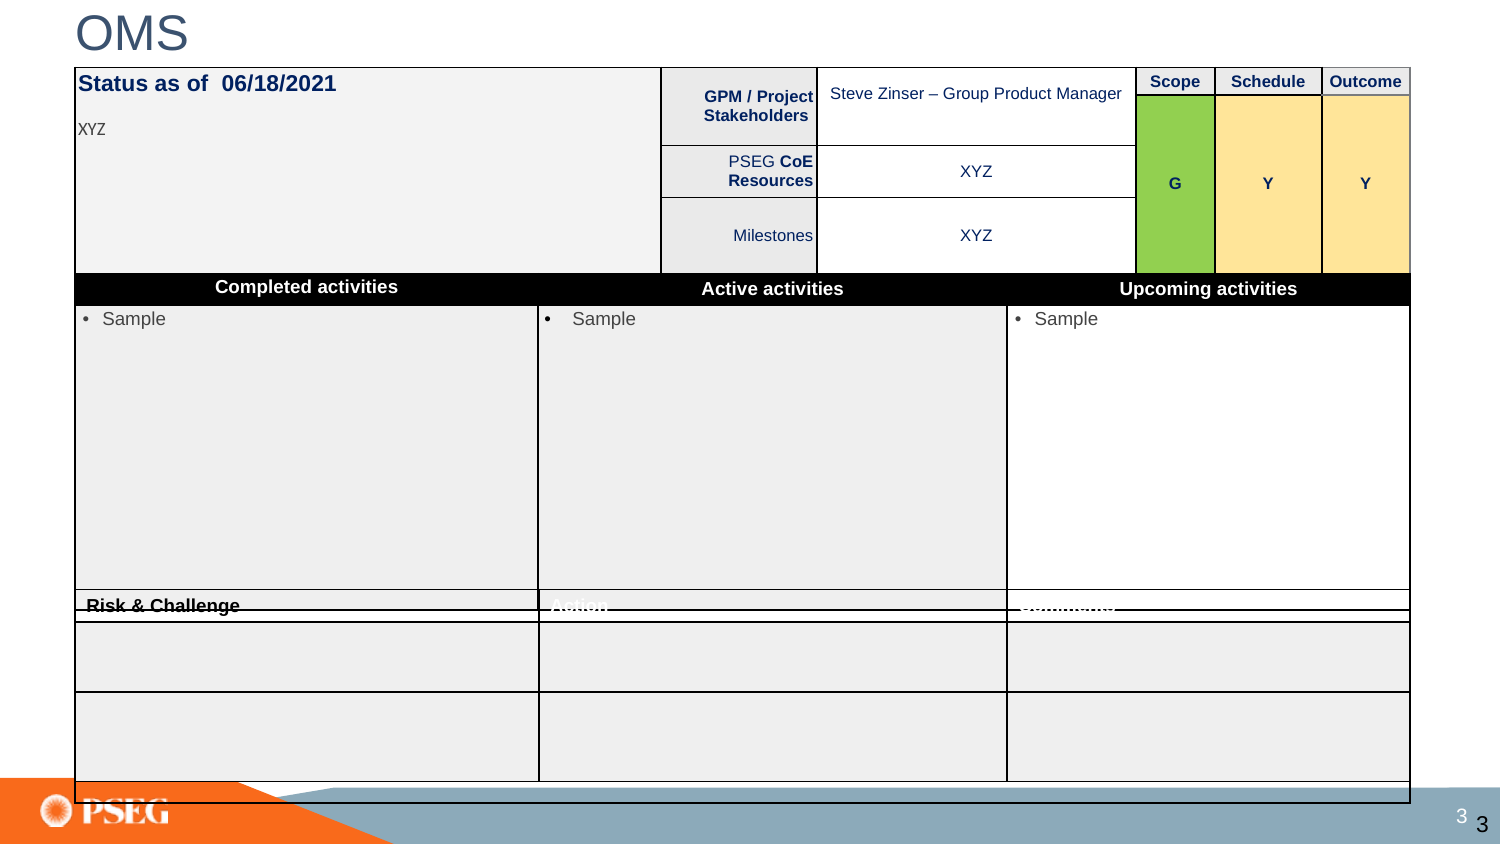

# OMS
| Status as of 06/18/2021 XYZ |  | GPM / Project Stakeholders | Steve Zinser – Group Product Manager |  | Scope | Schedule | Outcome |
| --- | --- | --- | --- | --- | --- | --- | --- |
|  |  |  |  |  | G | Y | Y |
|  |  | PSEG CoE Resources | XYZ |  |  |  |  |
|  |  | Milestones | XYZ |  |  |  |  |
| Completed activities | Active activities |  |  | Upcoming activities |  |  |  |
| Sample | Sample |  |  | Sample |  |  |  |
|  |  |  |  |  |  |  |  |
| Risk & Challenge | Action | Comments |
| --- | --- | --- |
|  |  |  |
|  |  |  |
3